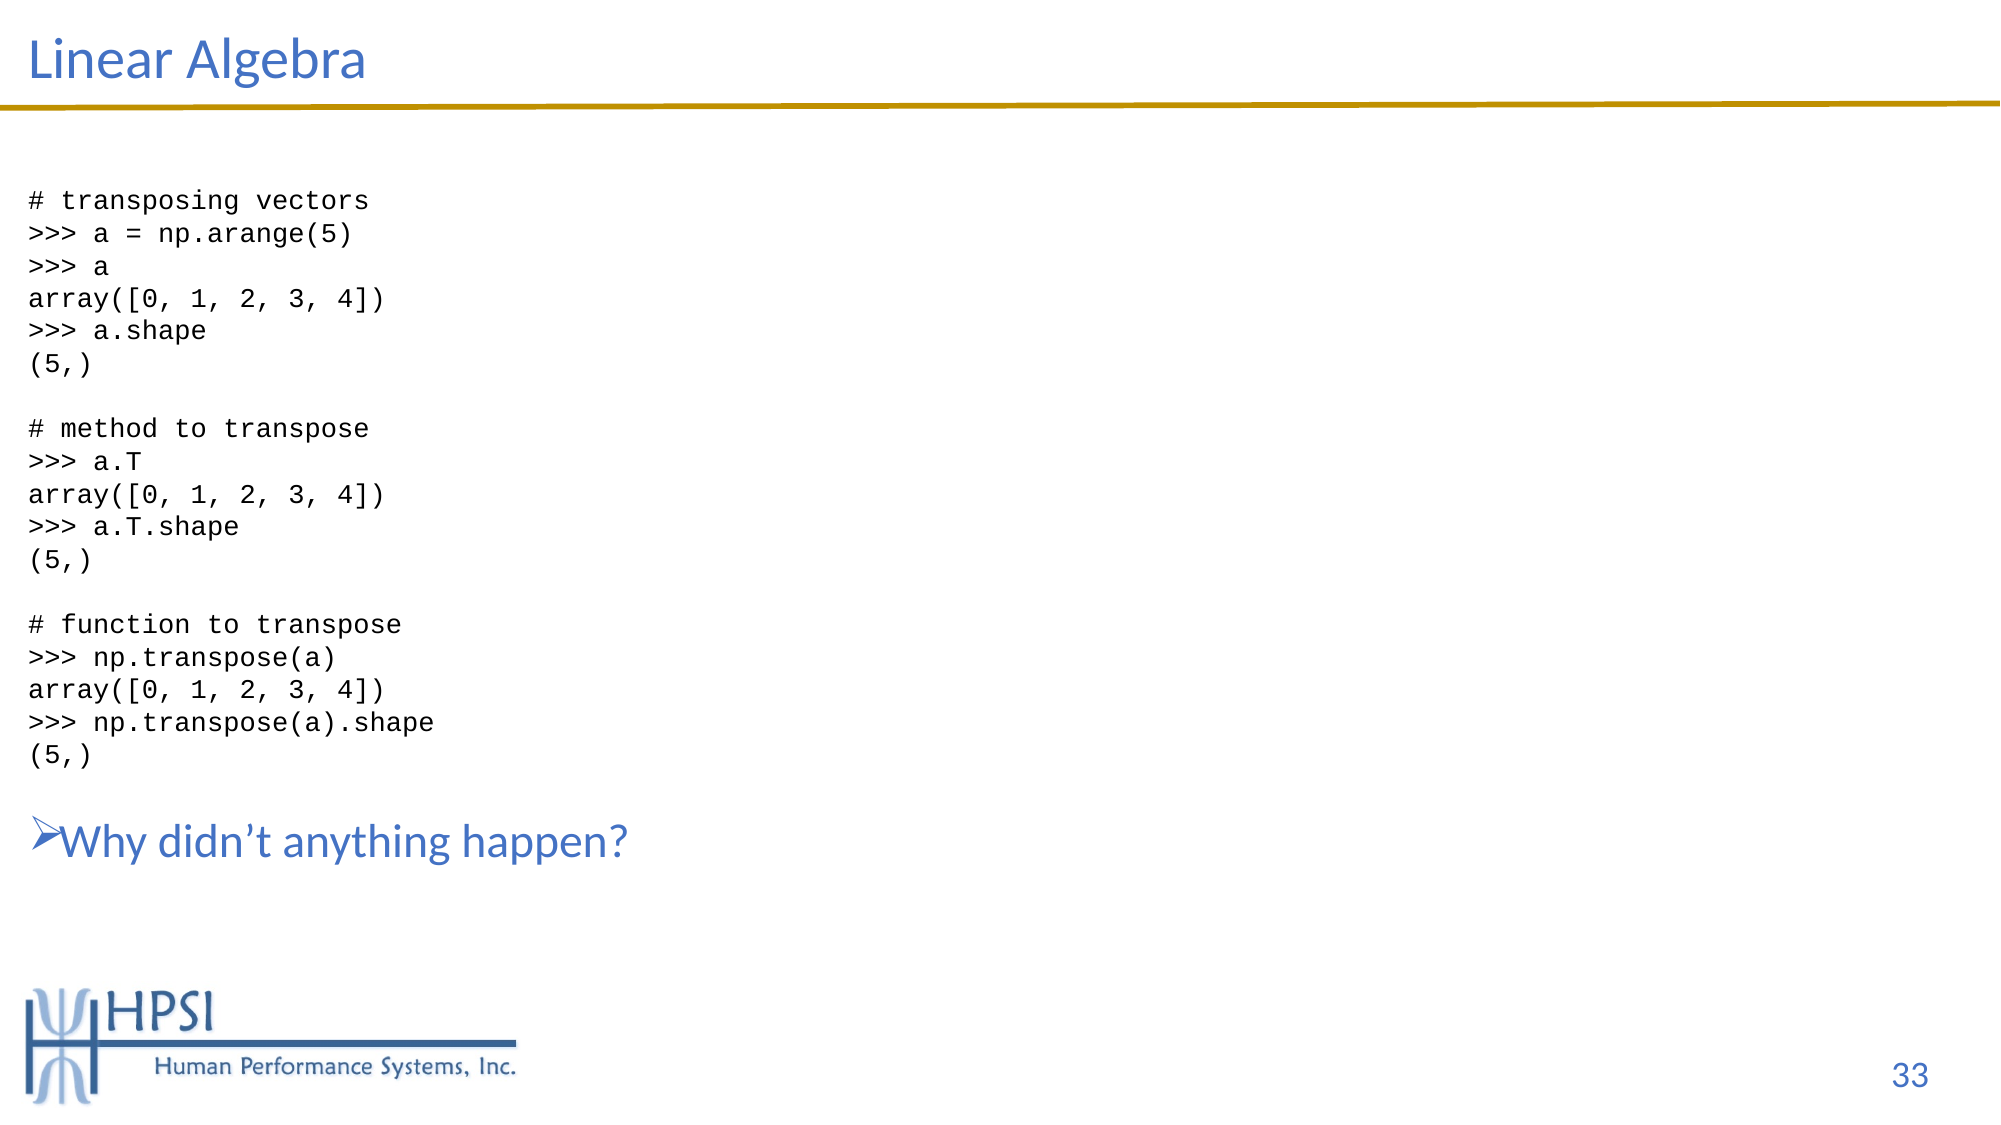

# Linear Algebra
# transposing vectors
>>> a = np.arange(5)
>>> a
array([0, 1, 2, 3, 4])
>>> a.shape
(5,)

# method to transpose
>>> a.T
array([0, 1, 2, 3, 4])
>>> a.T.shape
(5,)

# function to transpose
>>> np.transpose(a)
array([0, 1, 2, 3, 4])
>>> np.transpose(a).shape
(5,)

Why didn’t anything happen?
33